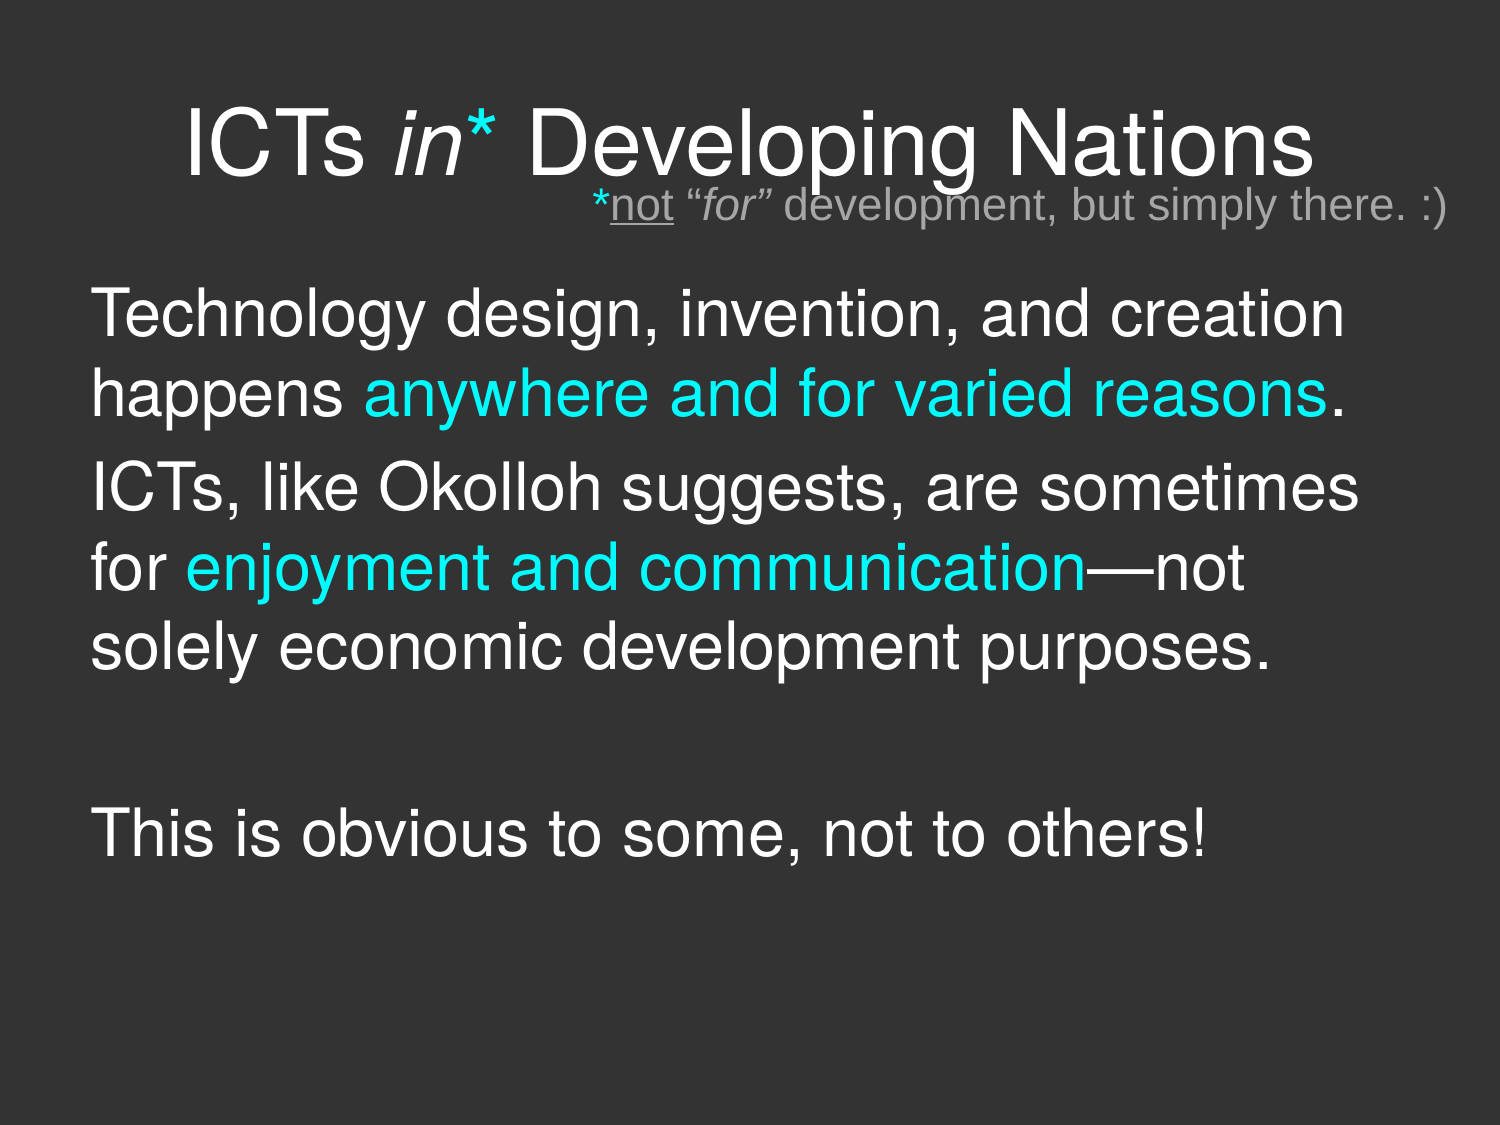

# ICTs in* Developing Nations
*not “for” development, but simply there. :)
Technology design, invention, and creation happens anywhere and for varied reasons.
ICTs, like Okolloh suggests, are sometimes for enjoyment and communication—not solely economic development purposes.

This is obvious to some, not to others!